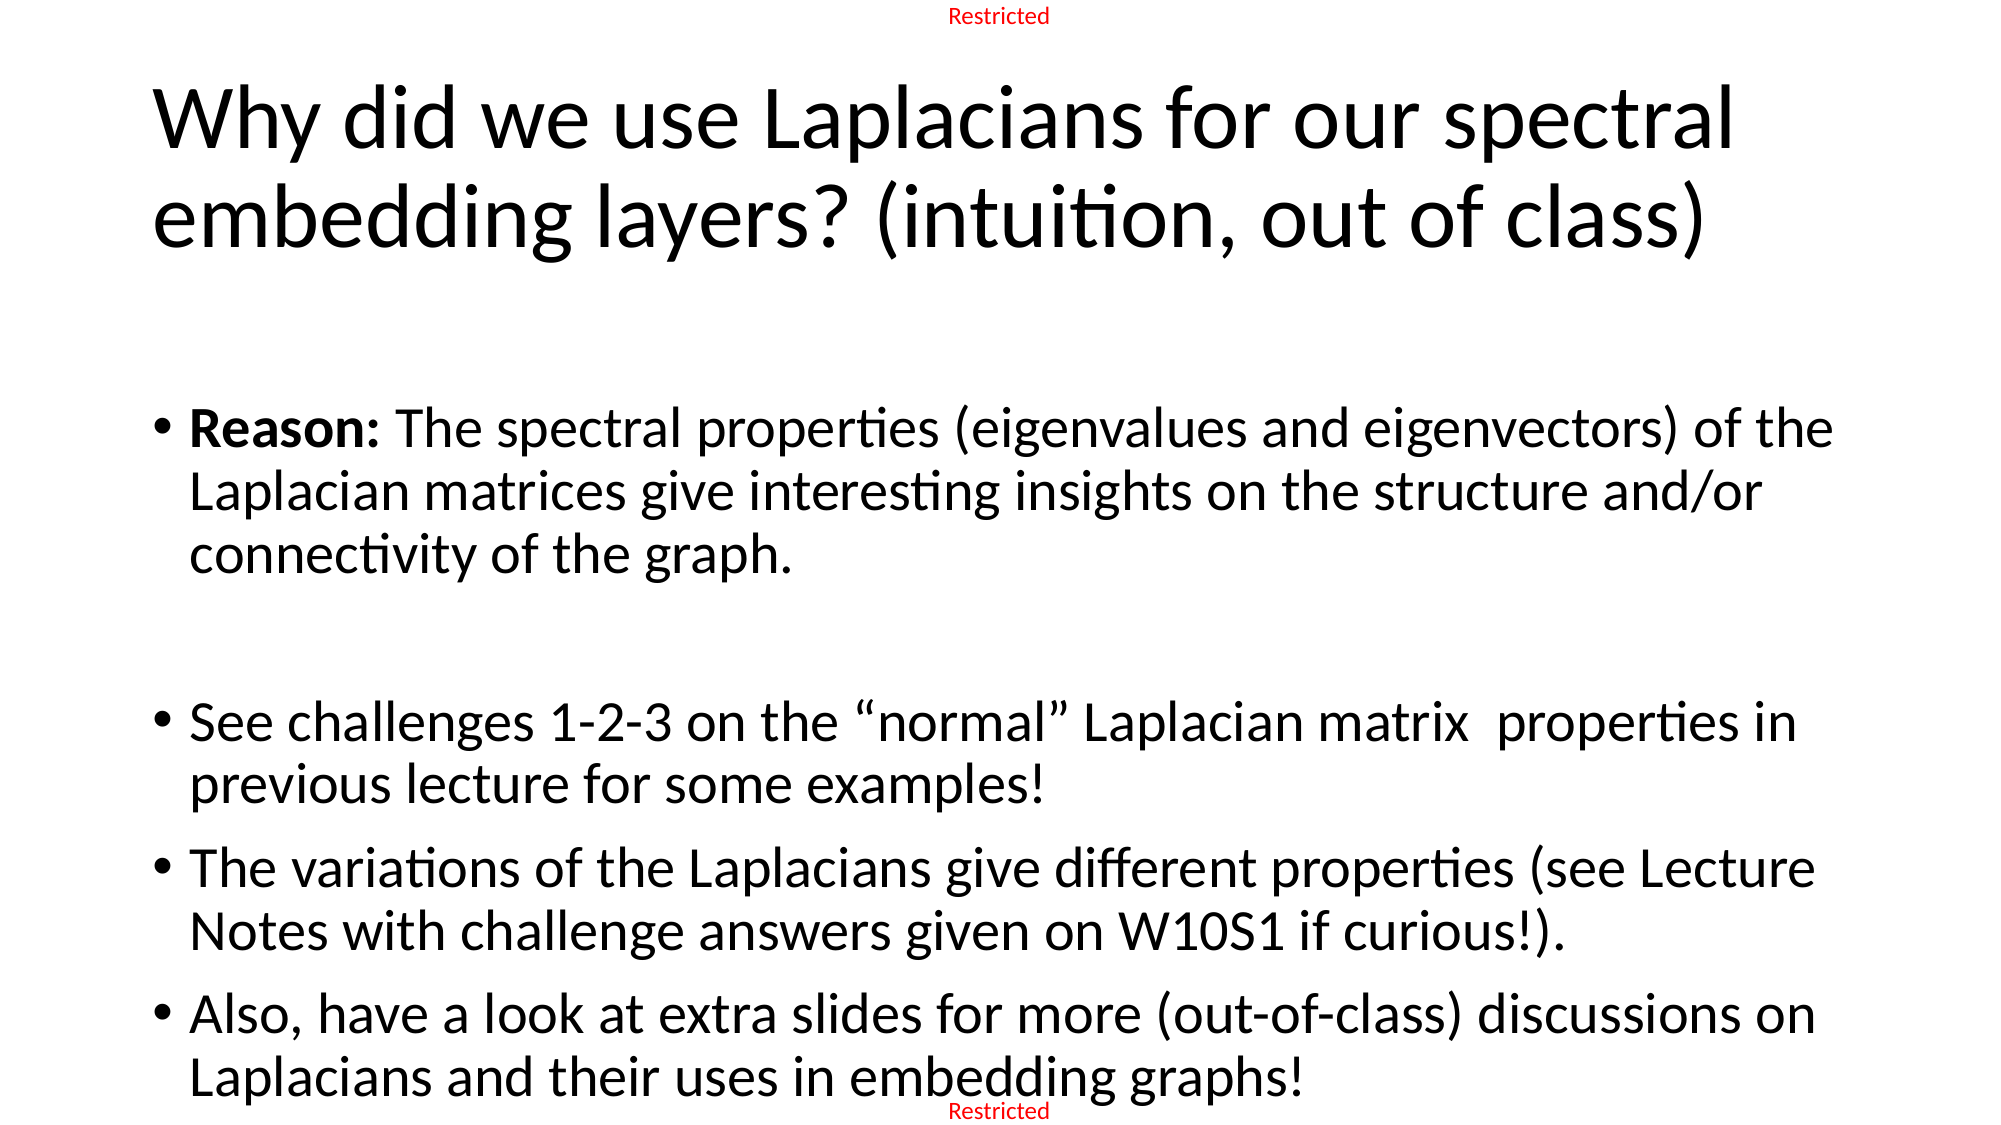

# Why did we use Laplacians for our spectral embedding layers? (intuition, out of class)

Reason: The spectral properties (eigenvalues and eigenvectors) of the Laplacian matrices give interesting insights on the structure and/or connectivity of the graph.

See challenges 1-2-3 on the “normal” Laplacian matrix  properties in previous lecture for some examples!
The variations of the Laplacians give different properties (see Lecture Notes with challenge answers given on W10S1 if curious!).
Also, have a look at extra slides for more (out-of-class) discussions on Laplacians and their uses in embedding graphs!